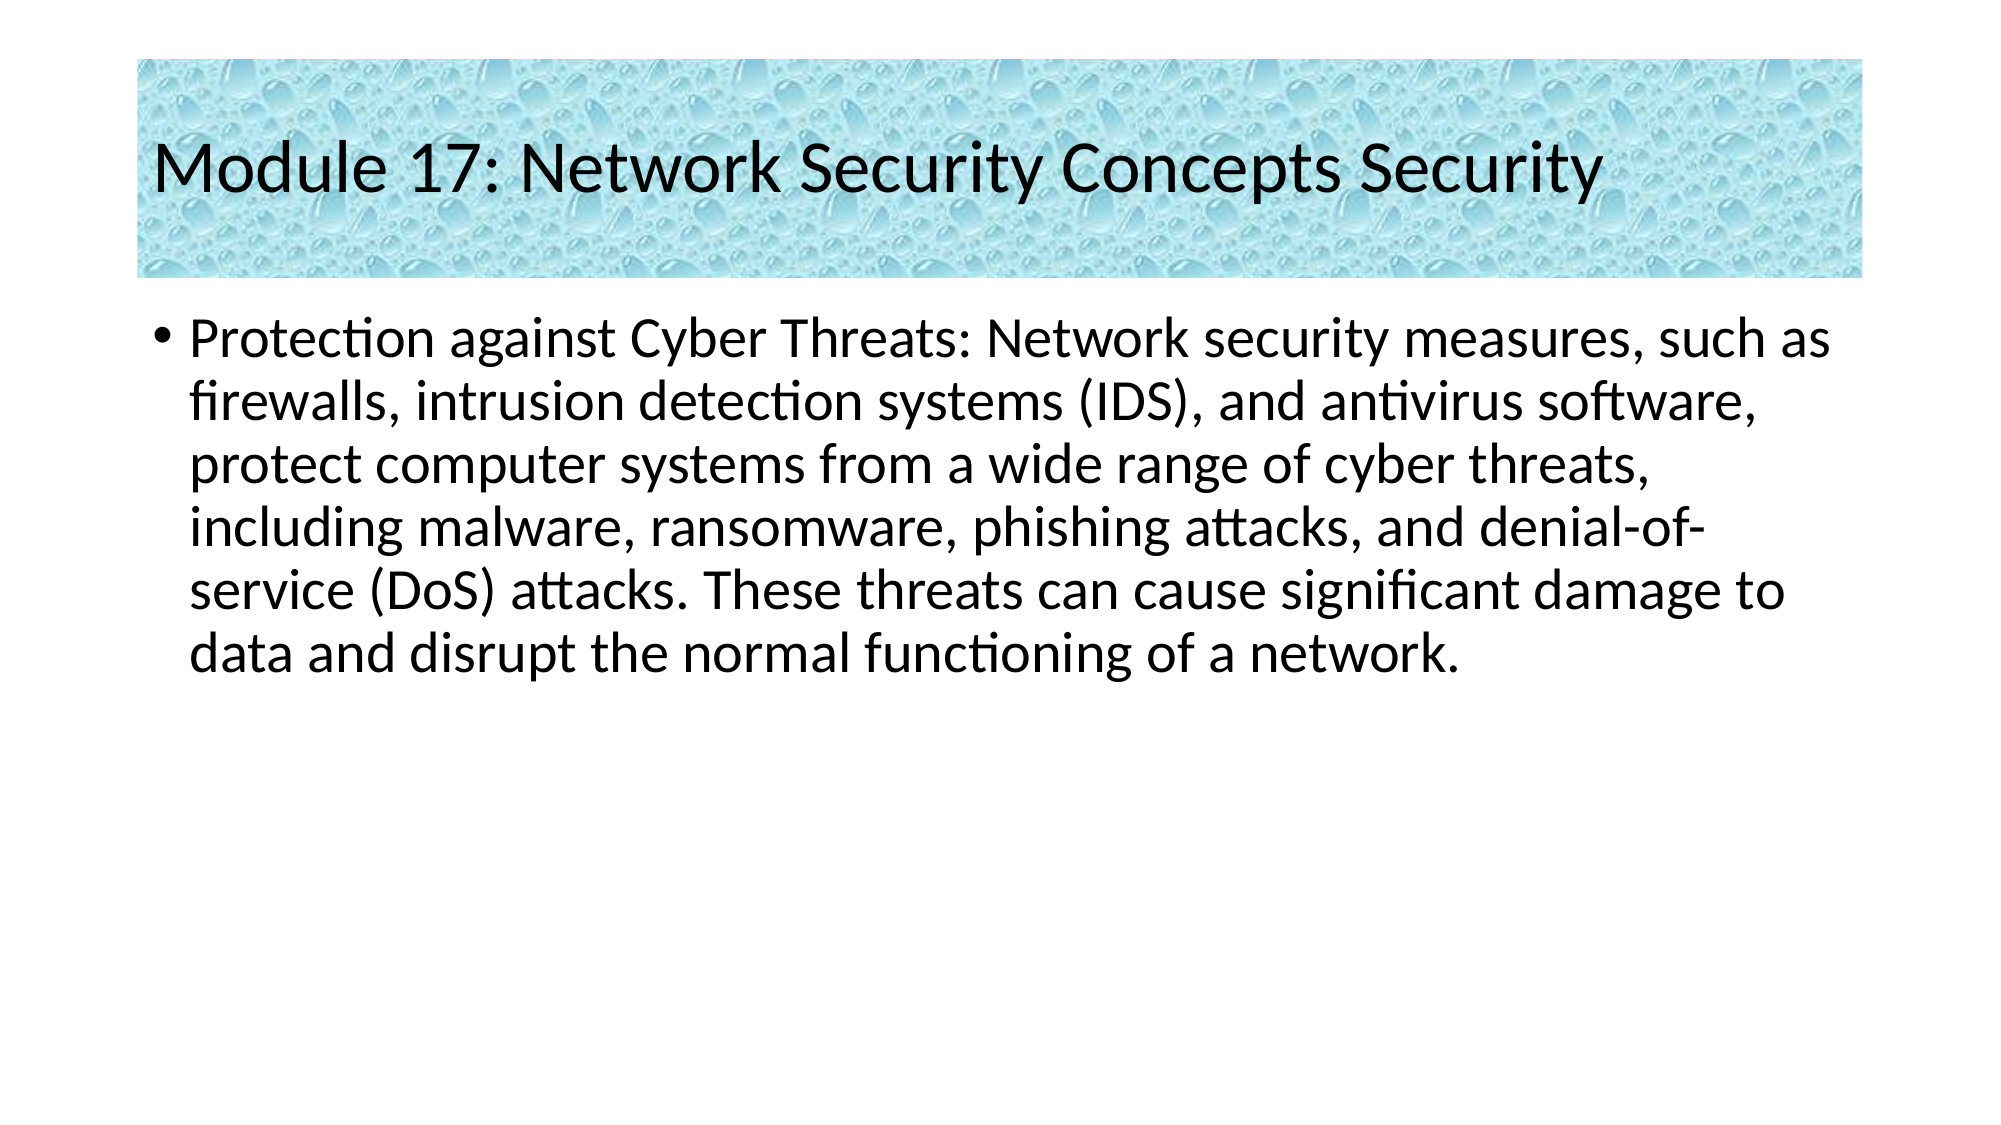

# Module 17: Network Security Concepts Security
Protection against Cyber Threats: Network security measures, such as firewalls, intrusion detection systems (IDS), and antivirus software, protect computer systems from a wide range of cyber threats, including malware, ransomware, phishing attacks, and denial-of-service (DoS) attacks. These threats can cause significant damage to data and disrupt the normal functioning of a network.